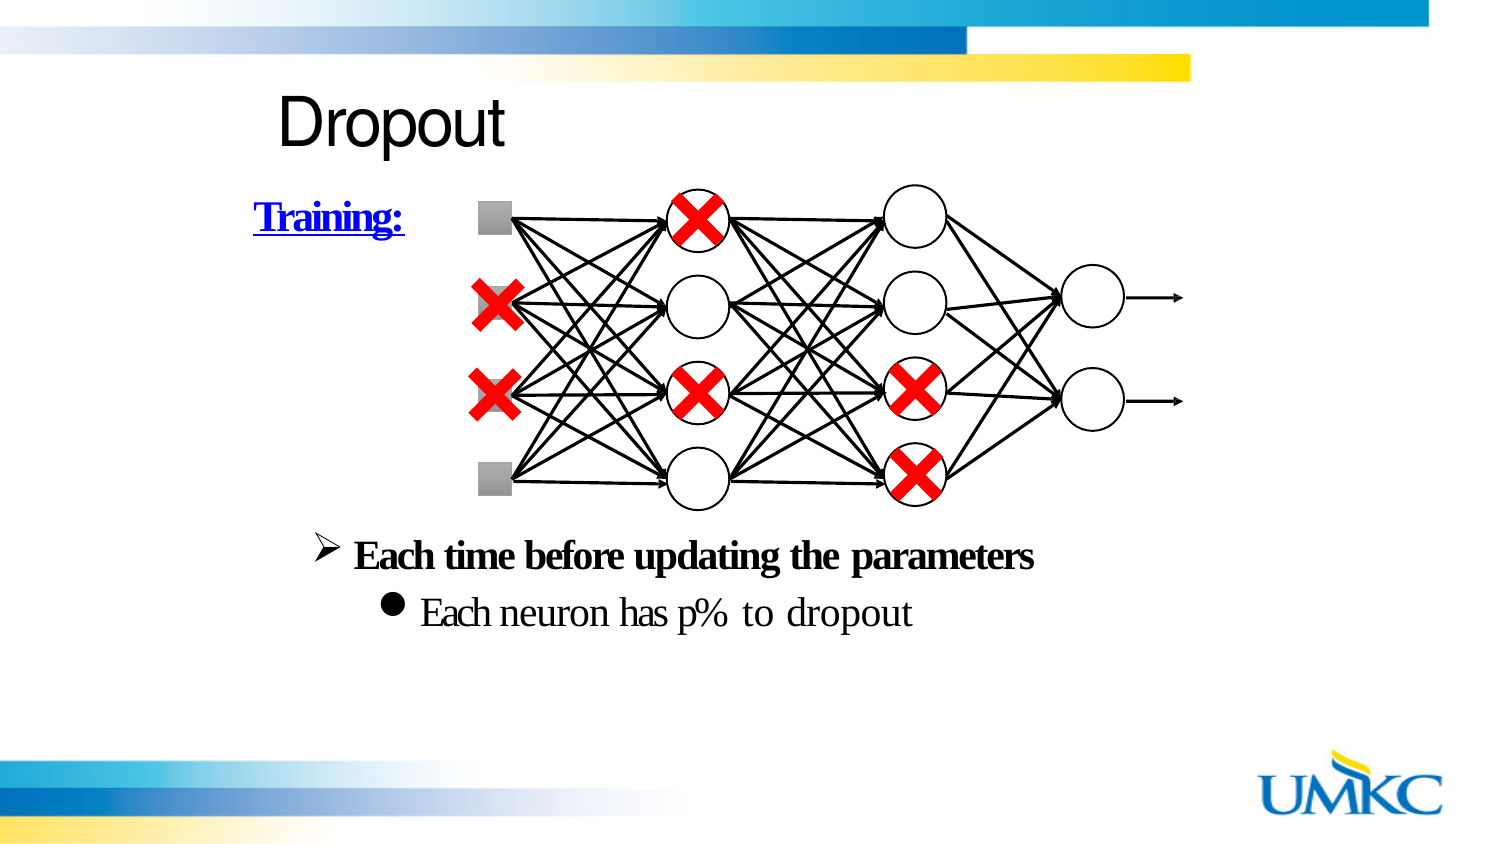

# Dropout

Training:

Each time before updating the parameters
Each neuron has p%  to dropout